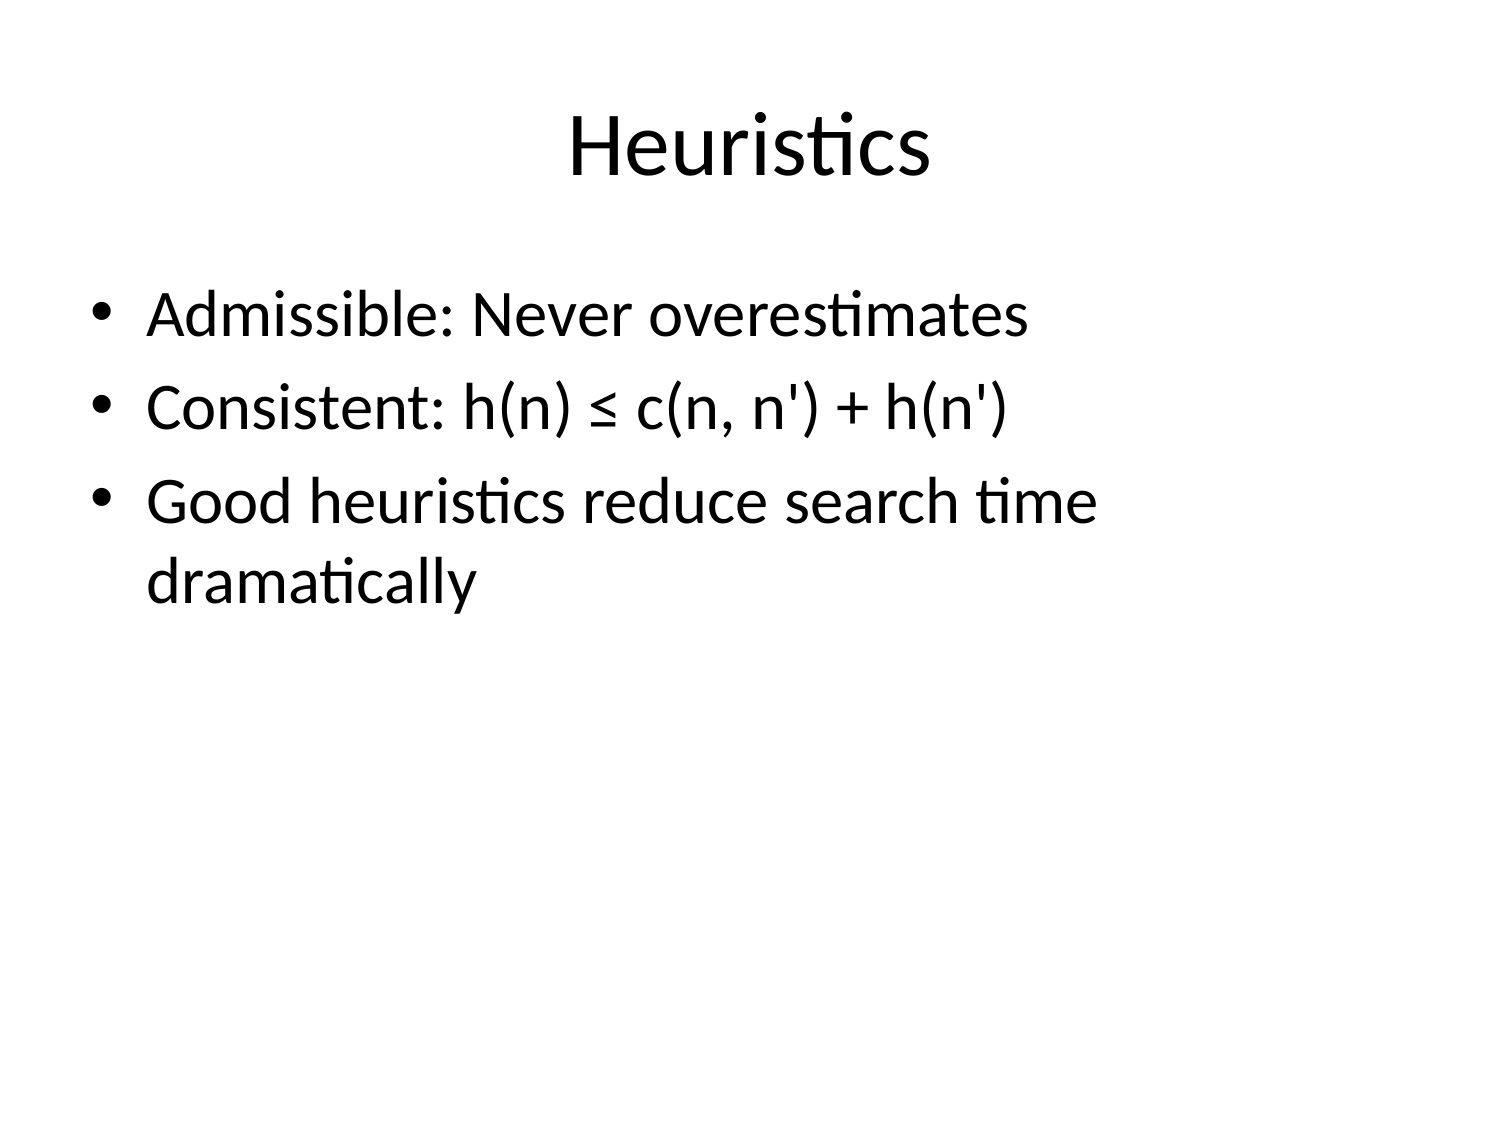

# Heuristics
Admissible: Never overestimates
Consistent: h(n) ≤ c(n, n') + h(n')
Good heuristics reduce search time dramatically